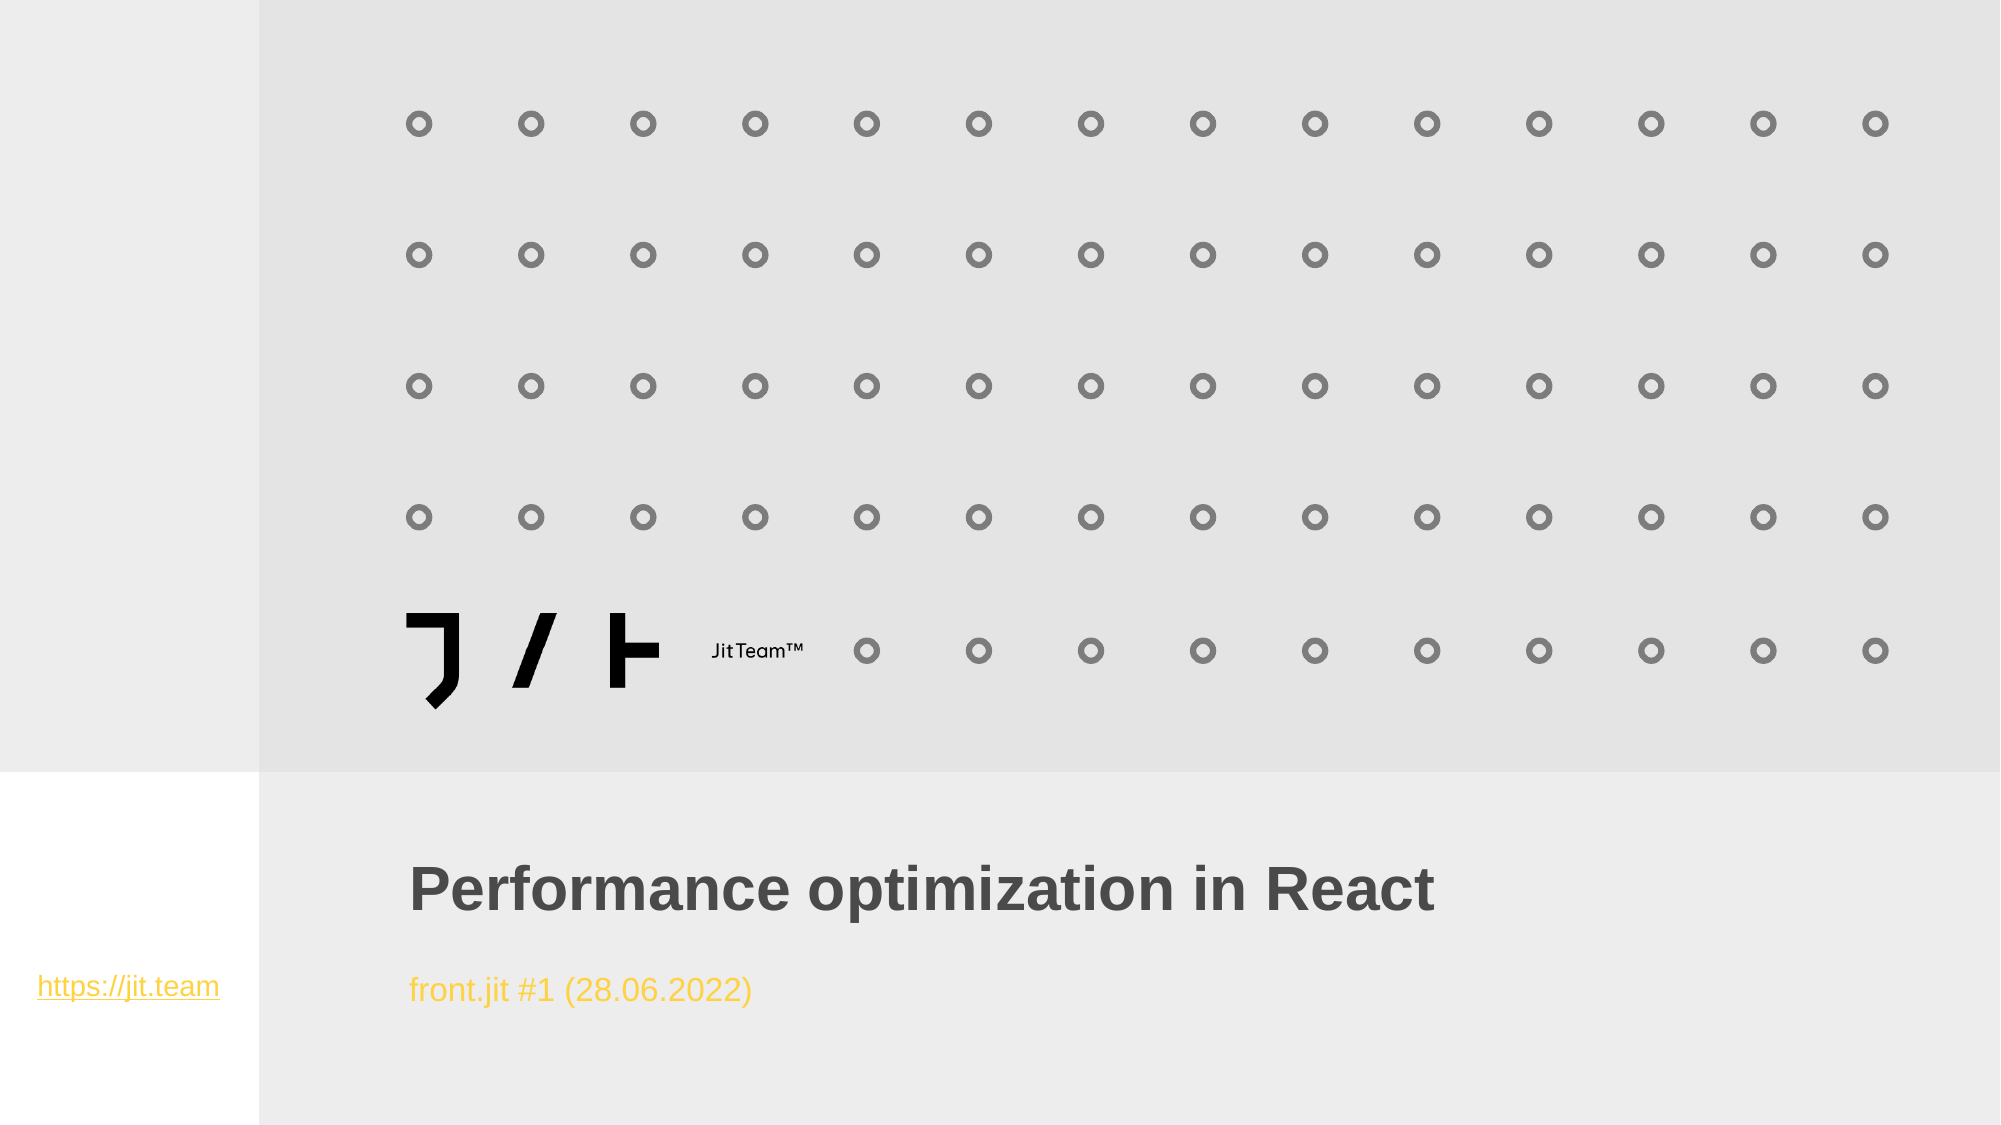

Performance optimization in React
front.jit #1 (28.06.2022)